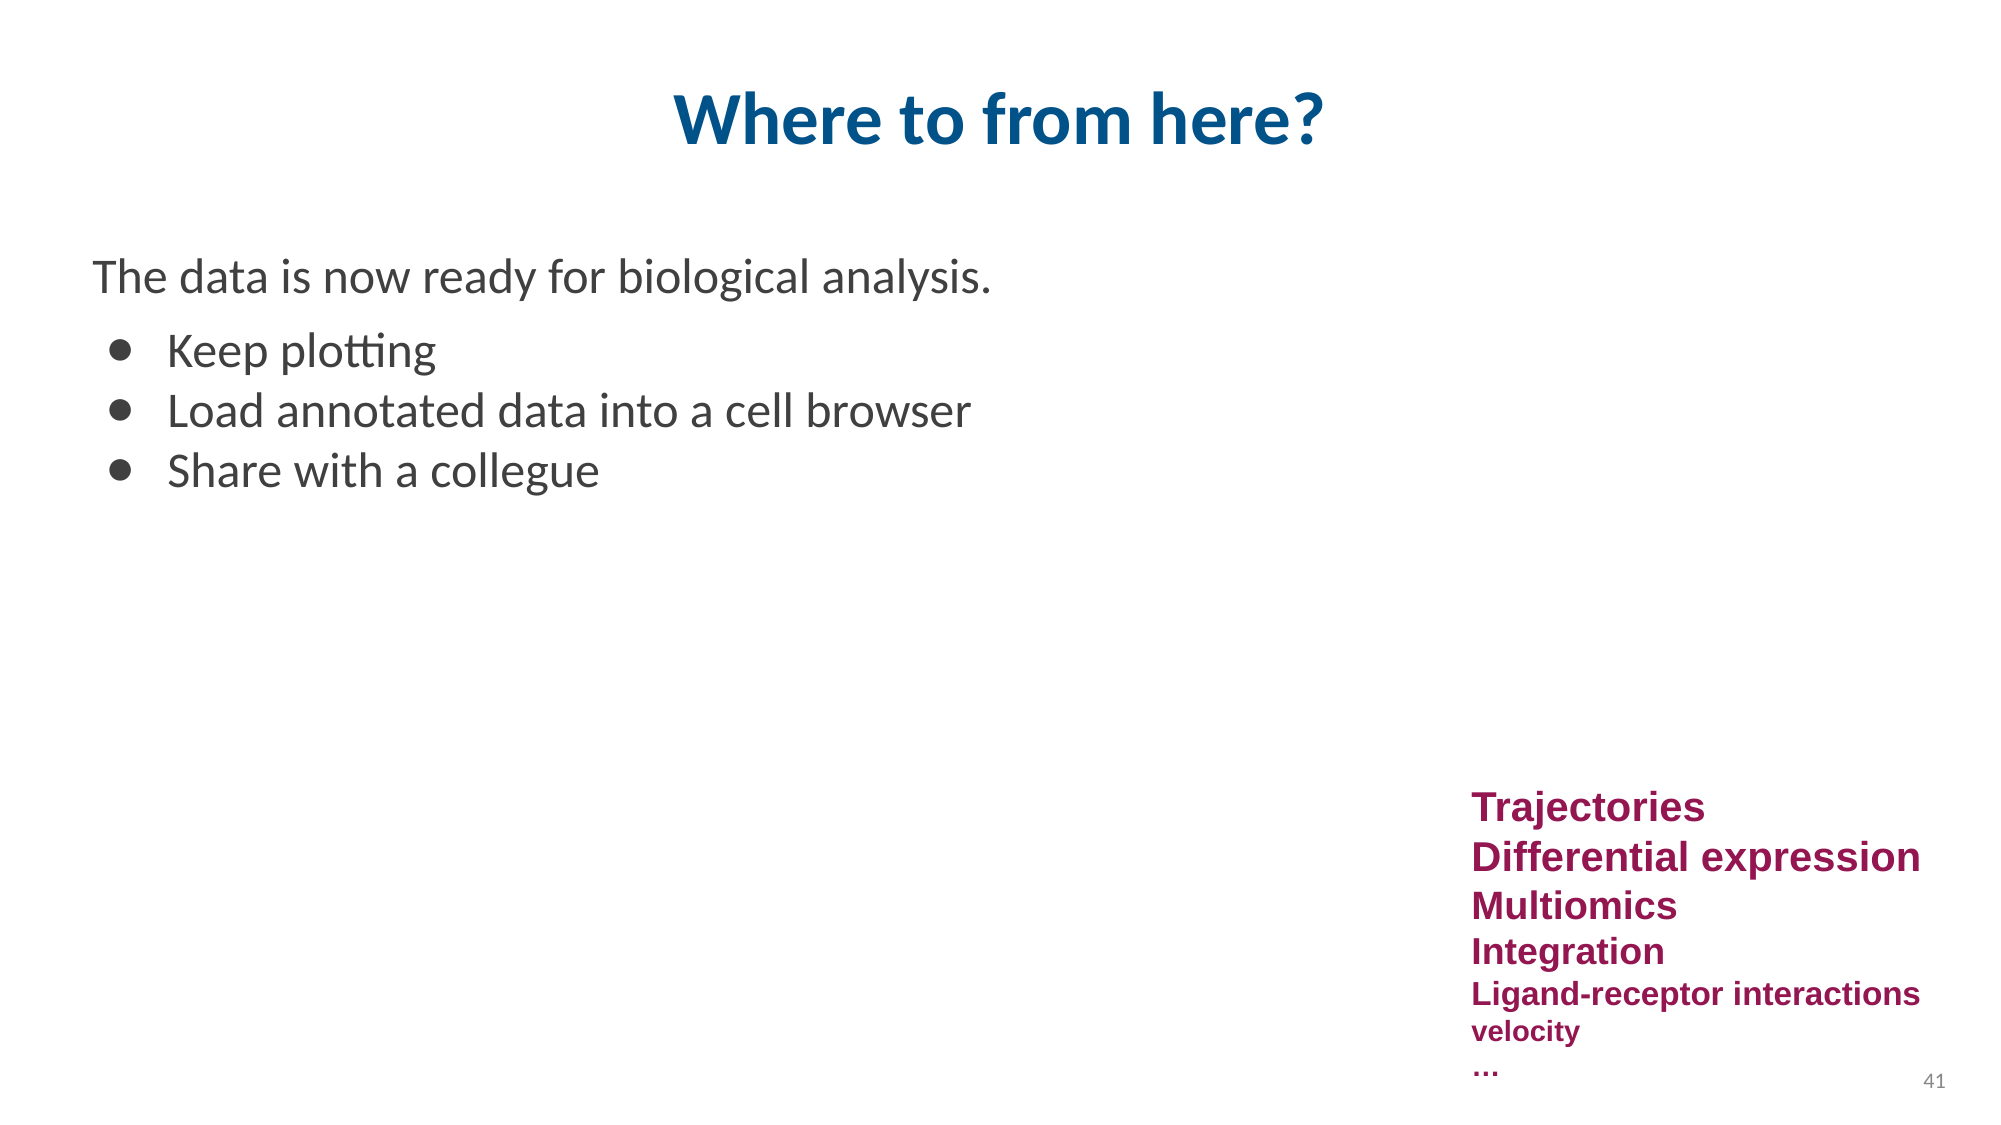

# Where to from here?
The data is now ready for biological analysis.
Keep plotting
Load annotated data into a cell browser
Share with a collegue

Trajectories
Differential expression
Multiomics
Integration
Ligand-receptor interactions
velocity
…